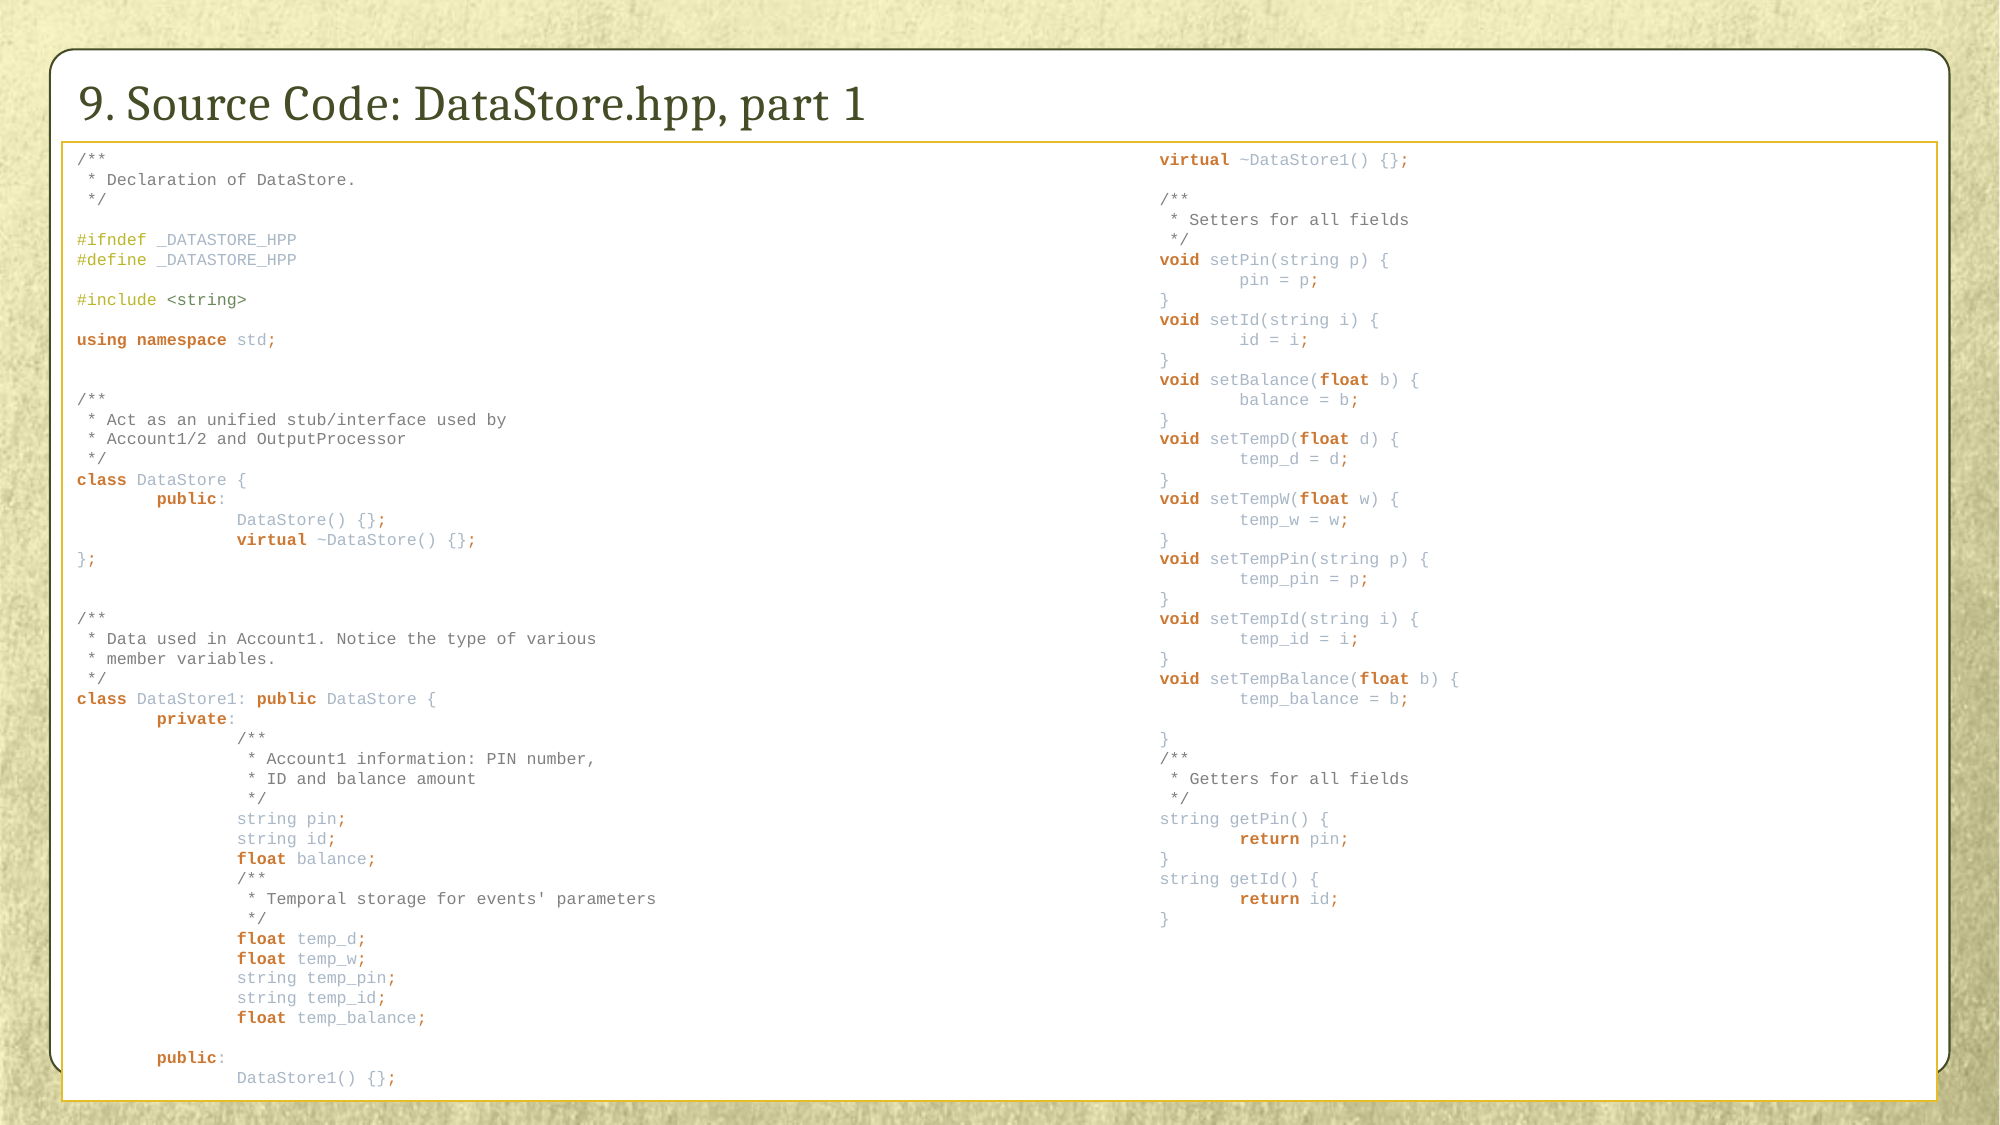

# 9. Source Code: DataStore.hpp, part 1
/**
 * Declaration of DataStore.
 */
#ifndef _DATASTORE_HPP
#define _DATASTORE_HPP
#include <string>
using namespace std;
/**
 * Act as an unified stub/interface used by
 * Account1/2 and OutputProcessor
 */
class DataStore {
        public:
                DataStore() {};
                virtual ~DataStore() {};
};
/**
 * Data used in Account1. Notice the type of various
 * member variables.
 */
class DataStore1: public DataStore {
        private:
                /**
                 * Account1 information: PIN number,
                 * ID and balance amount
                 */
                string pin;
                string id;
                float balance;
                /**
                 * Temporal storage for events' parameters
                 */
                float temp_d;
                float temp_w;
                string temp_pin;
                string temp_id;
                float temp_balance;
        public:
                DataStore1() {};
                virtual ~DataStore1() {};
                /**
                 * Setters for all fields
                 */
                void setPin(string p) {
                        pin = p;
                }
                void setId(string i) {
                        id = i;
                }
                void setBalance(float b) {
                        balance = b;
                }
                void setTempD(float d) {
                        temp_d = d;
                }
                void setTempW(float w) {
                        temp_w = w;
                }
                void setTempPin(string p) {
                        temp_pin = p;
                }
                void setTempId(string i) {
                        temp_id = i;
                }
                void setTempBalance(float b) {
                        temp_balance = b;
    	 }
	 /**
	  * Getters for all fields
	  */
	 string getPin() {
	         return pin;
	 }
	 string getId() {
	         return id;
	 }

CS586 by Dr Bogdan Korel @ IIT
67